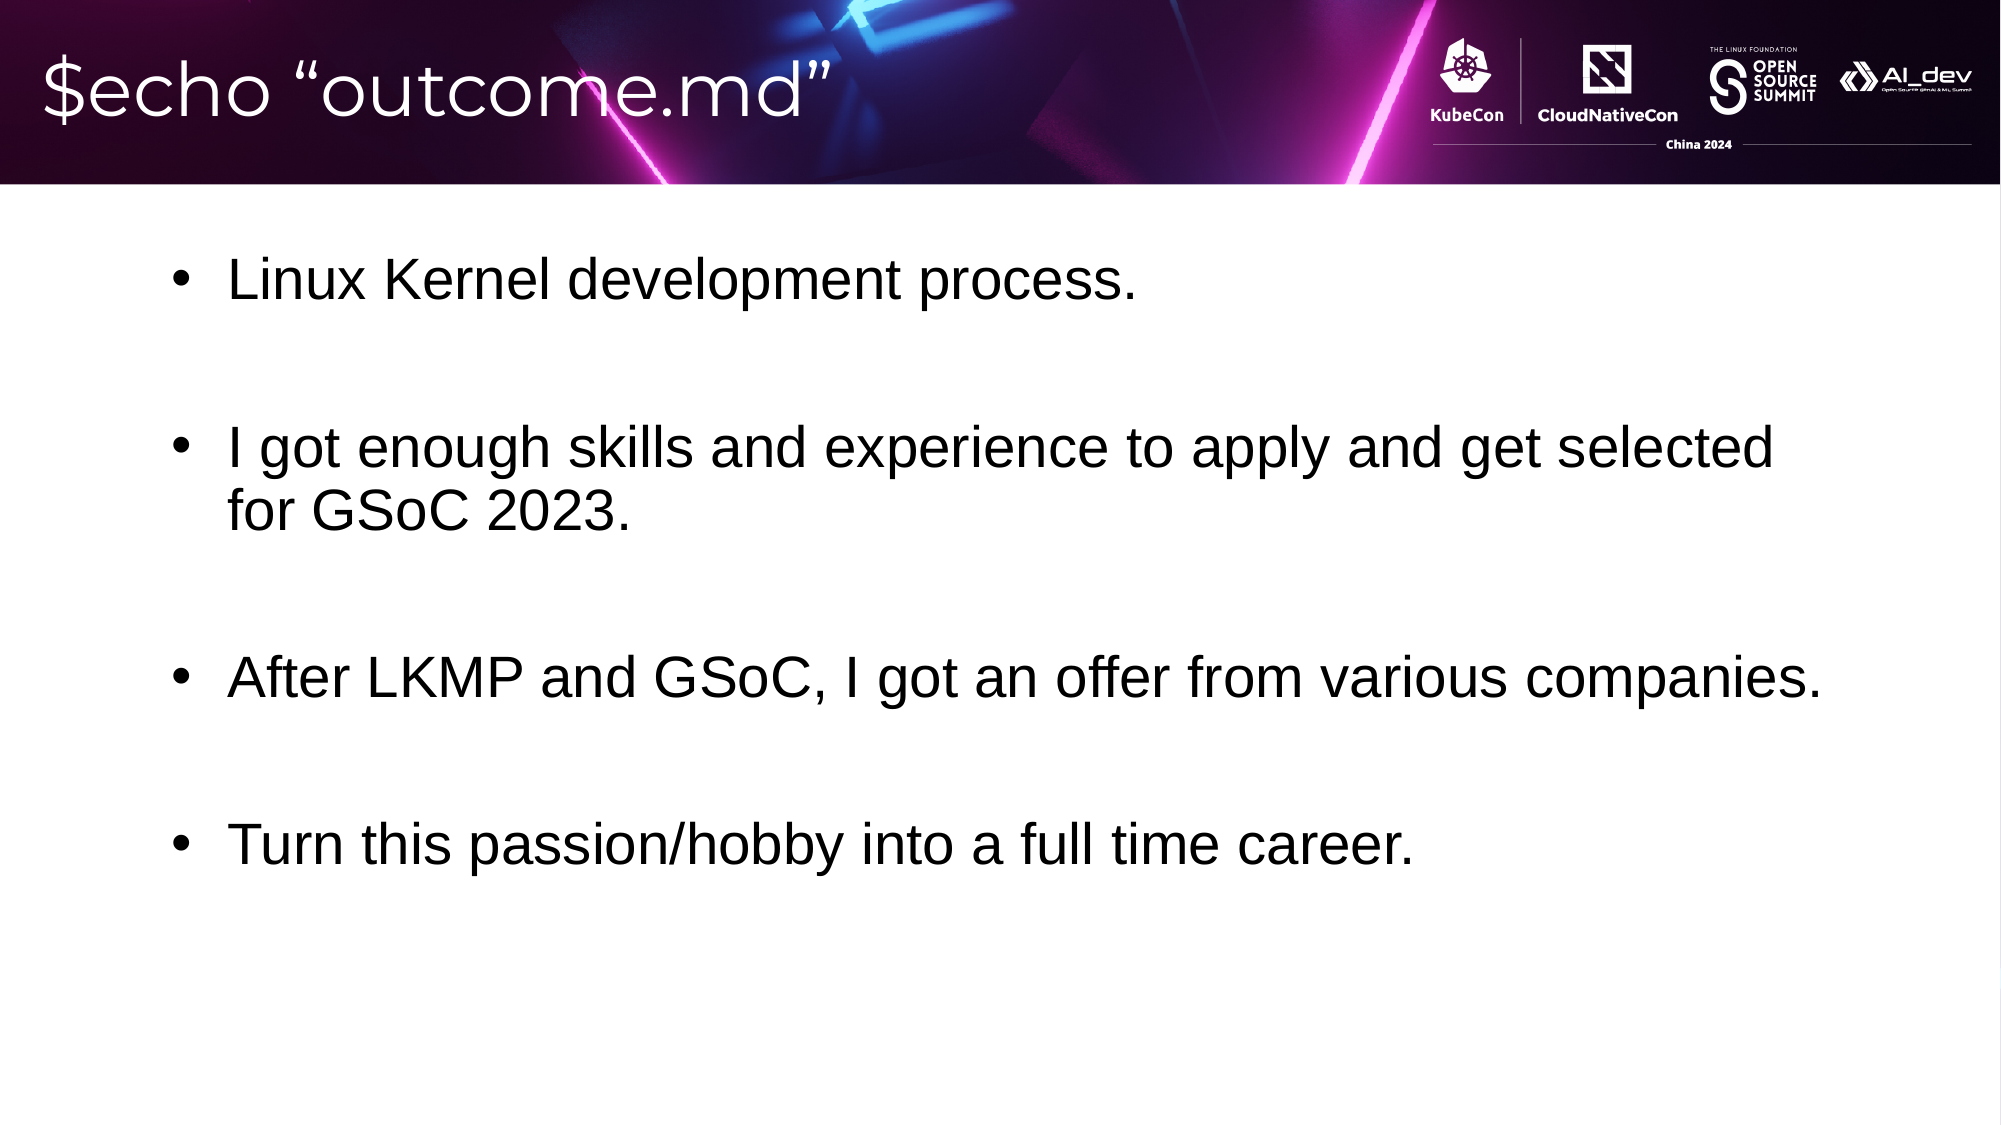

# $echo “outcome.md”
Linux Kernel development process.

I got enough skills and experience to apply and get selected for GSoC 2023.

After LKMP and GSoC, I got an offer from various companies.

Turn this passion/hobby into a full time career.